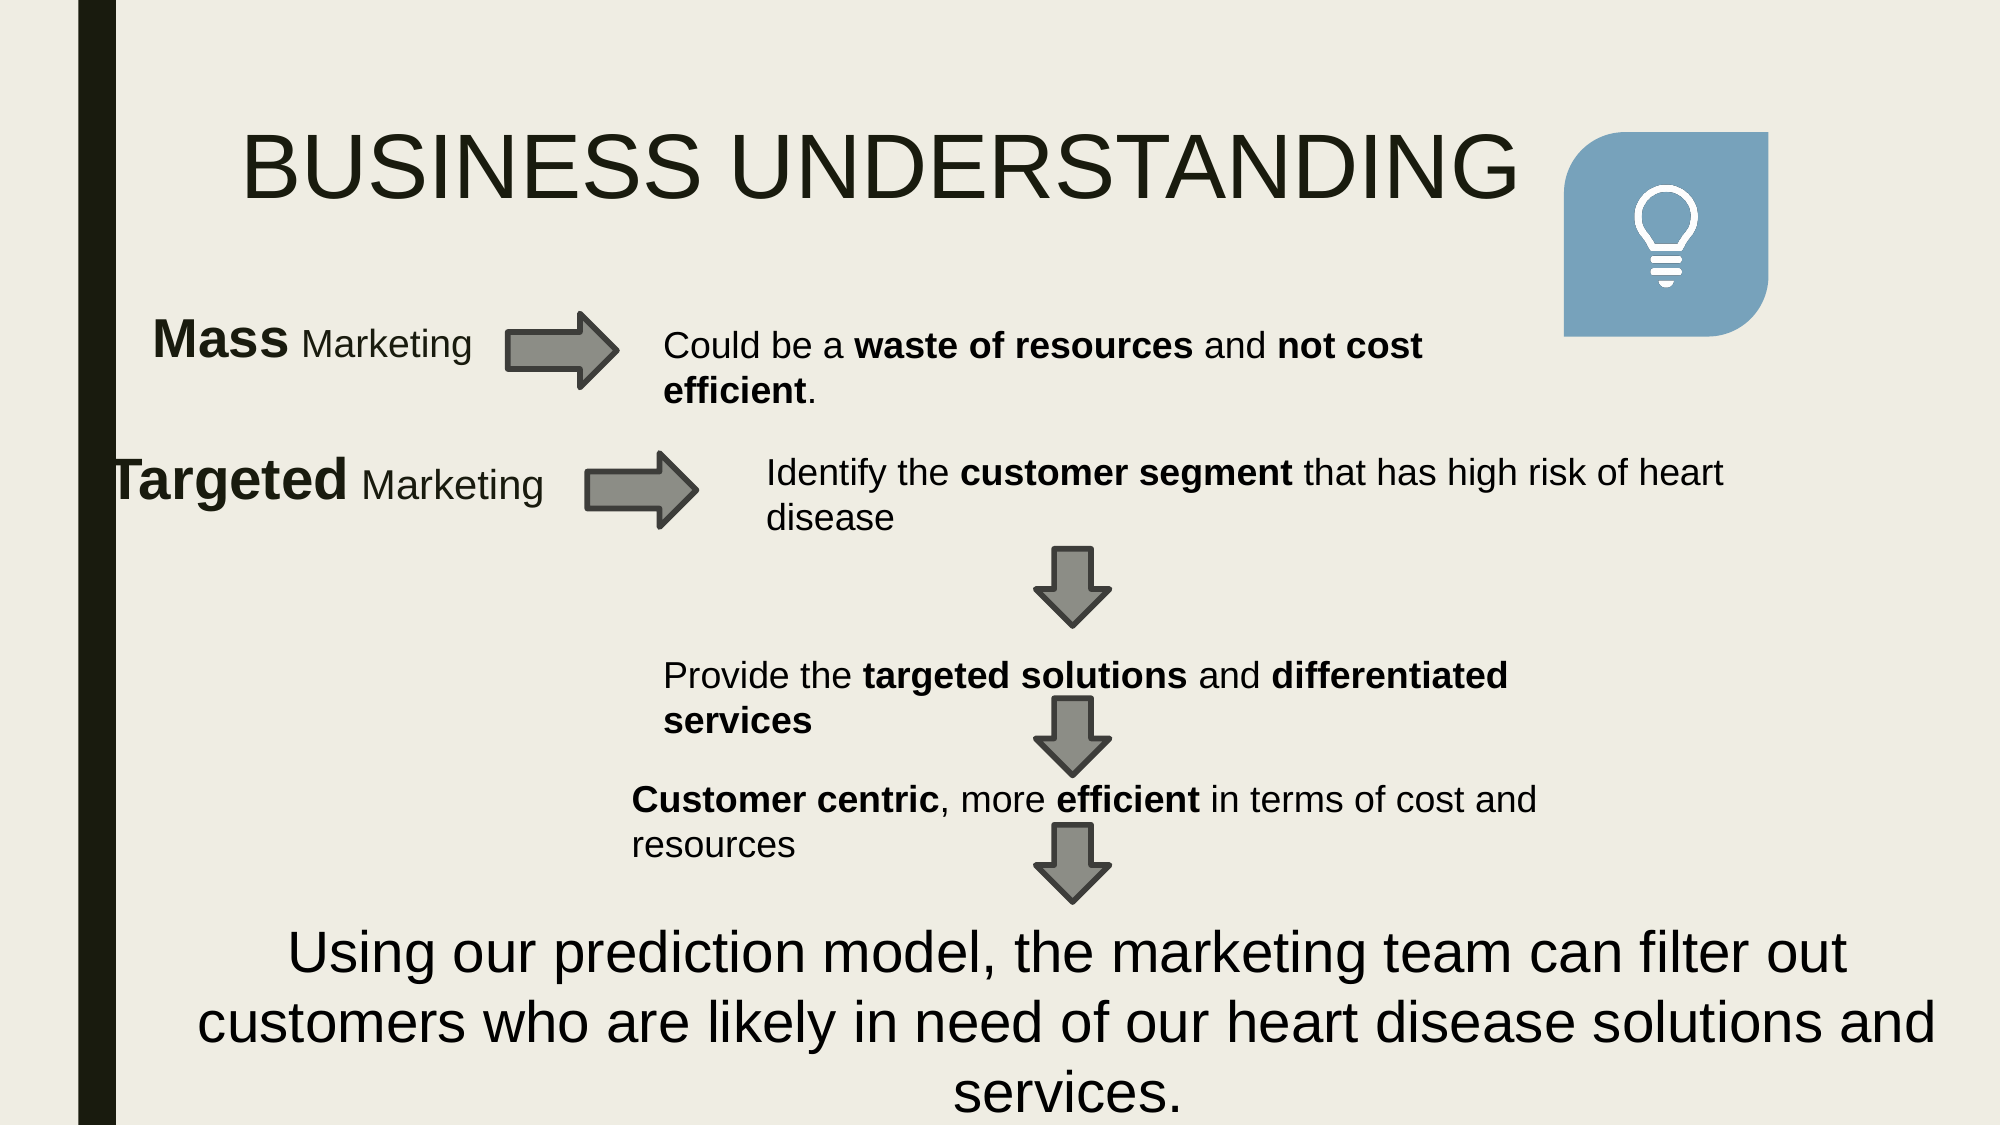

# BUSINESS UNDERSTANDING

Mass Marketing

Could be a waste of resources and not cost efficient.
Targeted Marketing
Identify the customer segment that has high risk of heart disease

Provide the targeted solutions and differentiated services

Customer centric, more efficient in terms of cost and resources

Using our prediction model, the marketing team can filter out customers who are likely in need of our heart disease solutions and services.